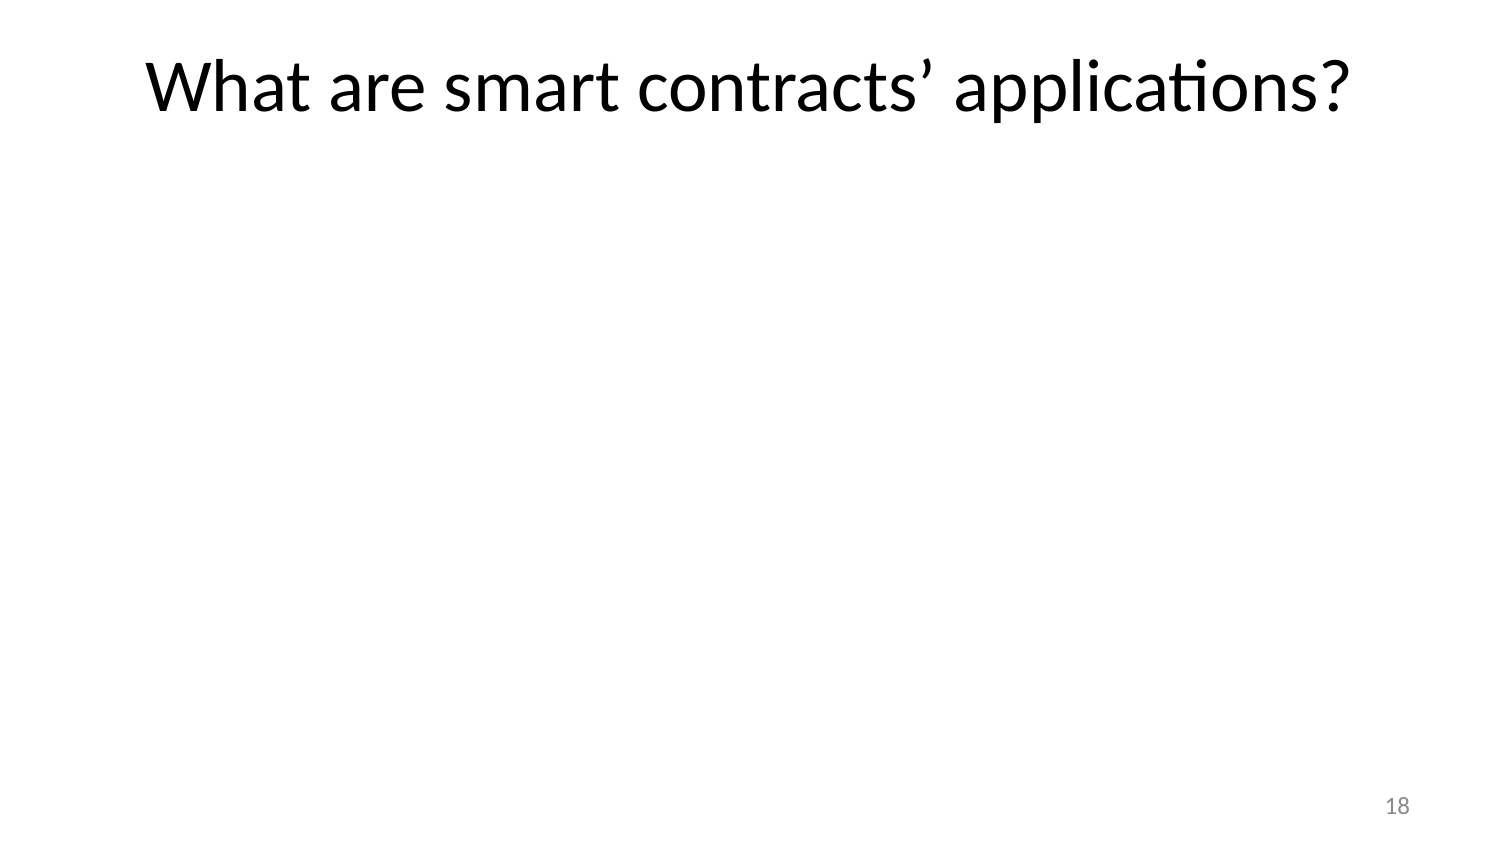

# What are smart contracts’ applications?

18